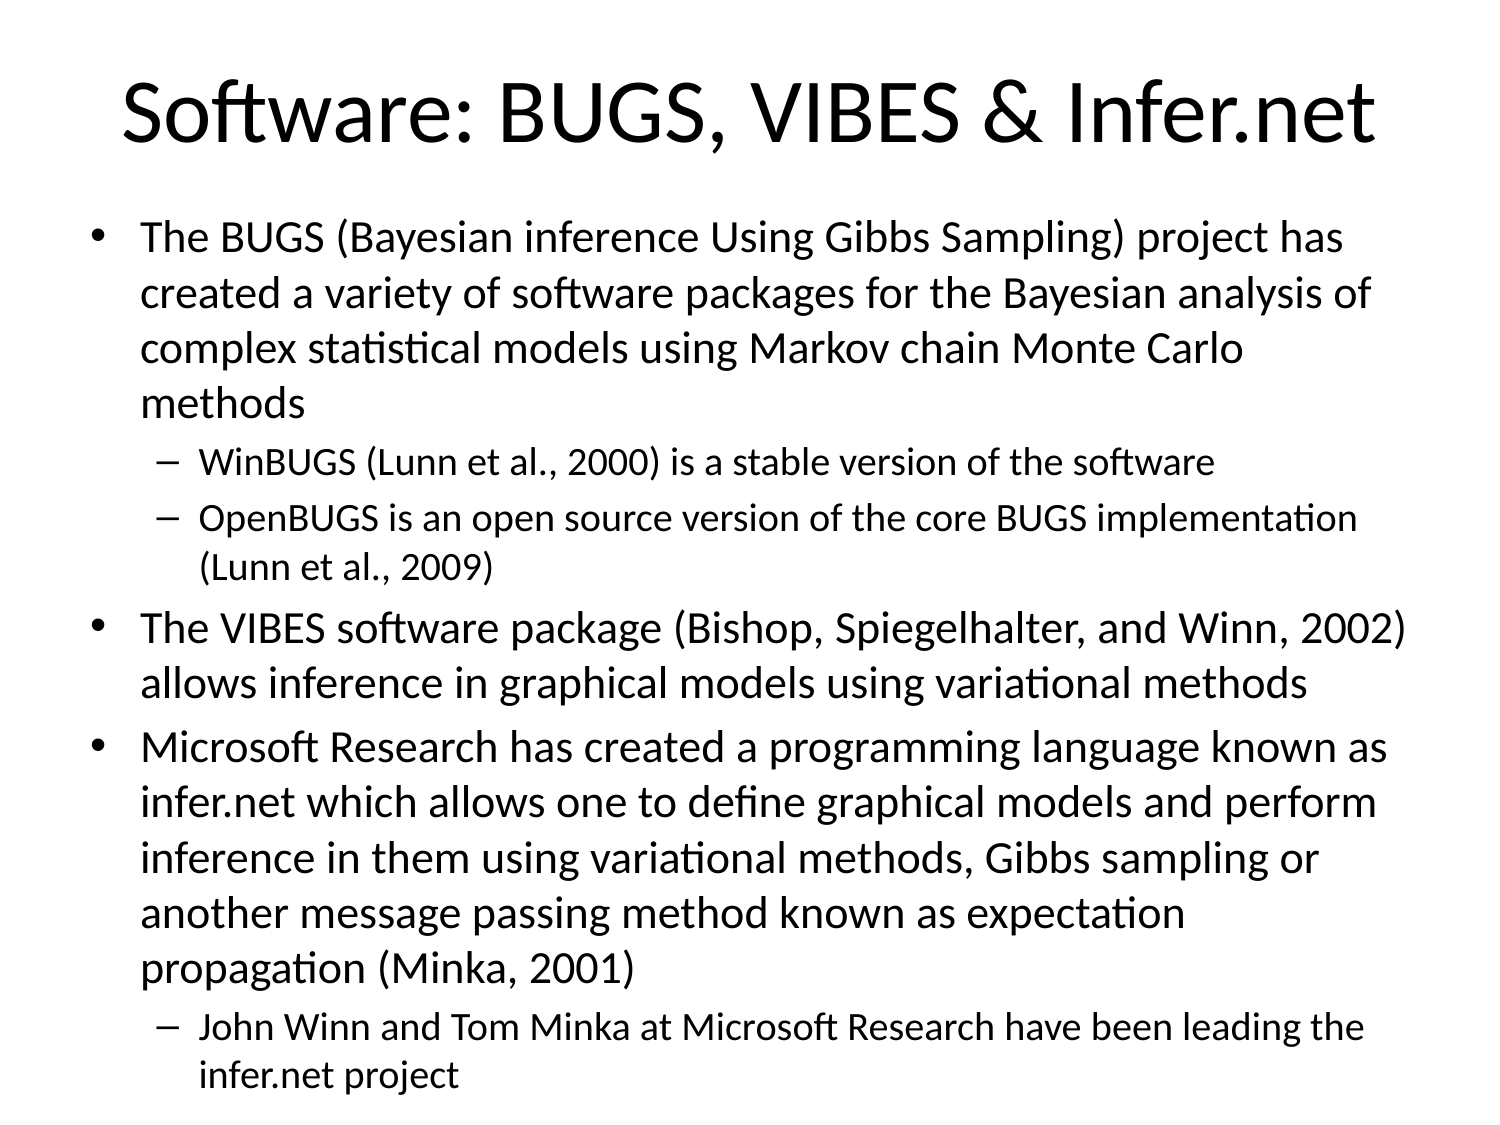

# Software: BUGS, VIBES & Infer.net
The BUGS (Bayesian inference Using Gibbs Sampling) project has created a variety of software packages for the Bayesian analysis of complex statistical models using Markov chain Monte Carlo methods
WinBUGS (Lunn et al., 2000) is a stable version of the software
OpenBUGS is an open source version of the core BUGS implementation (Lunn et al., 2009)
The VIBES software package (Bishop, Spiegelhalter, and Winn, 2002) allows inference in graphical models using variational methods
Microsoft Research has created a programming language known as infer.net which allows one to define graphical models and perform inference in them using variational methods, Gibbs sampling or another message passing method known as expectation propagation (Minka, 2001)
John Winn and Tom Minka at Microsoft Research have been leading the infer.net project